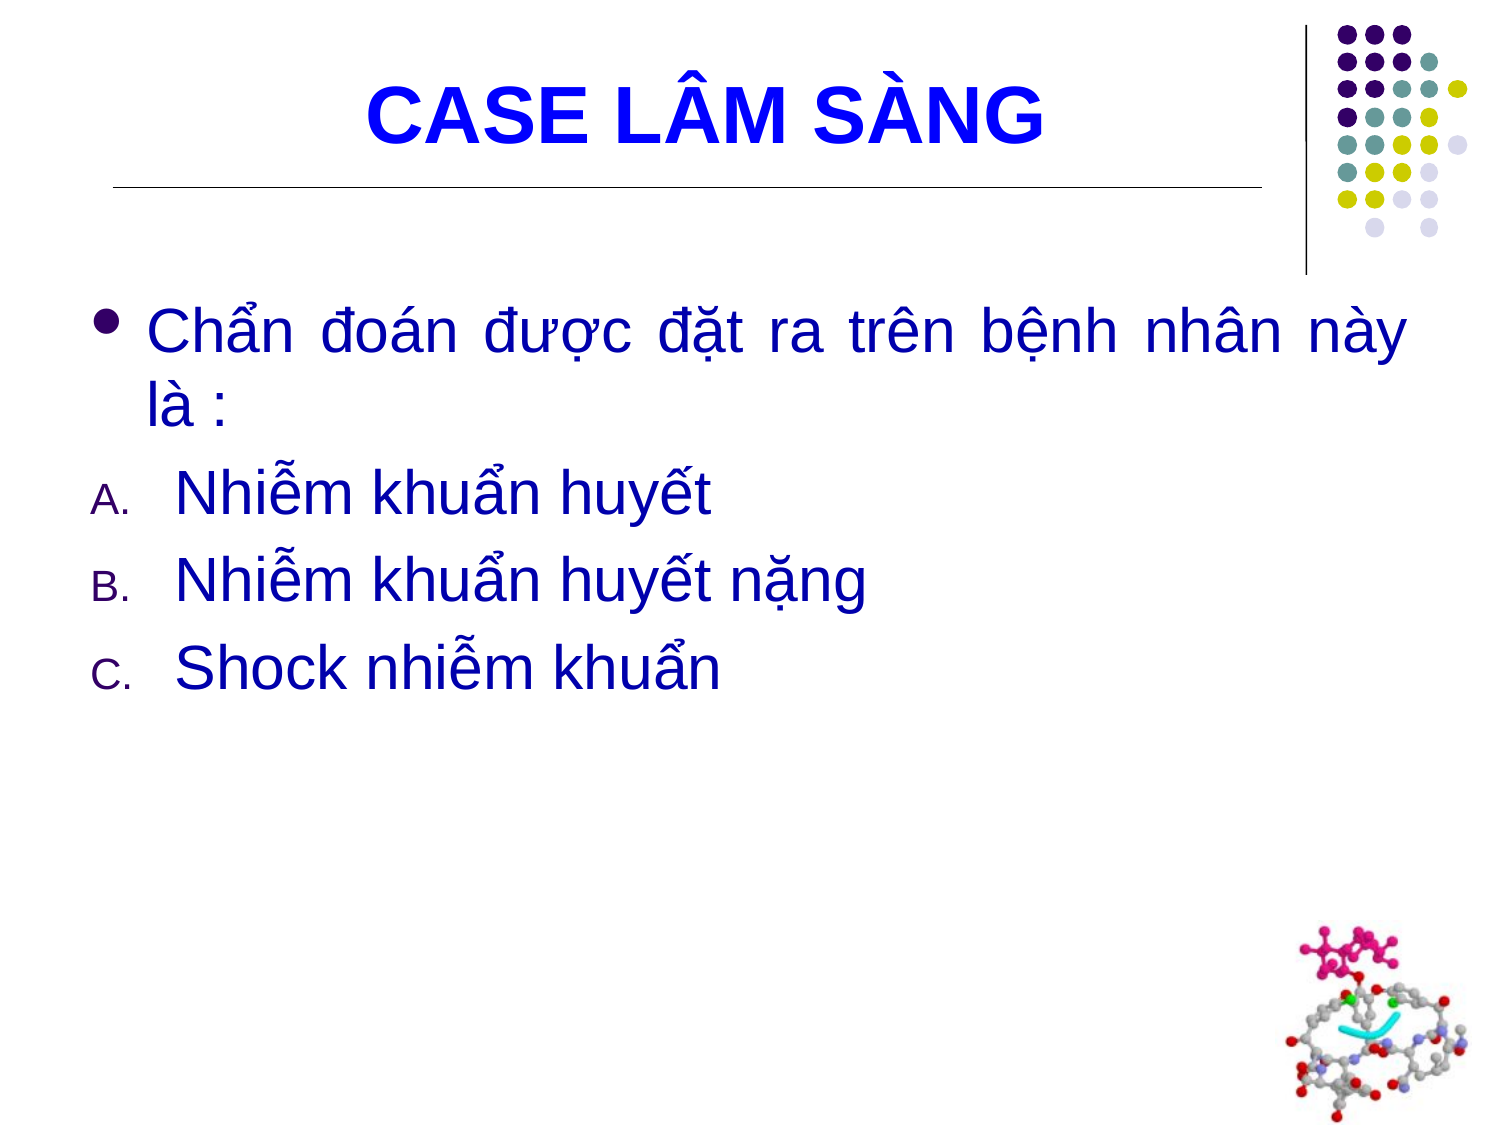

# CASE LÂM SÀNG
Chẩn đoán được đặt ra trên bệnh nhân này là :
Nhiễm khuẩn huyết
Nhiễm khuẩn huyết nặng
Shock nhiễm khuẩn